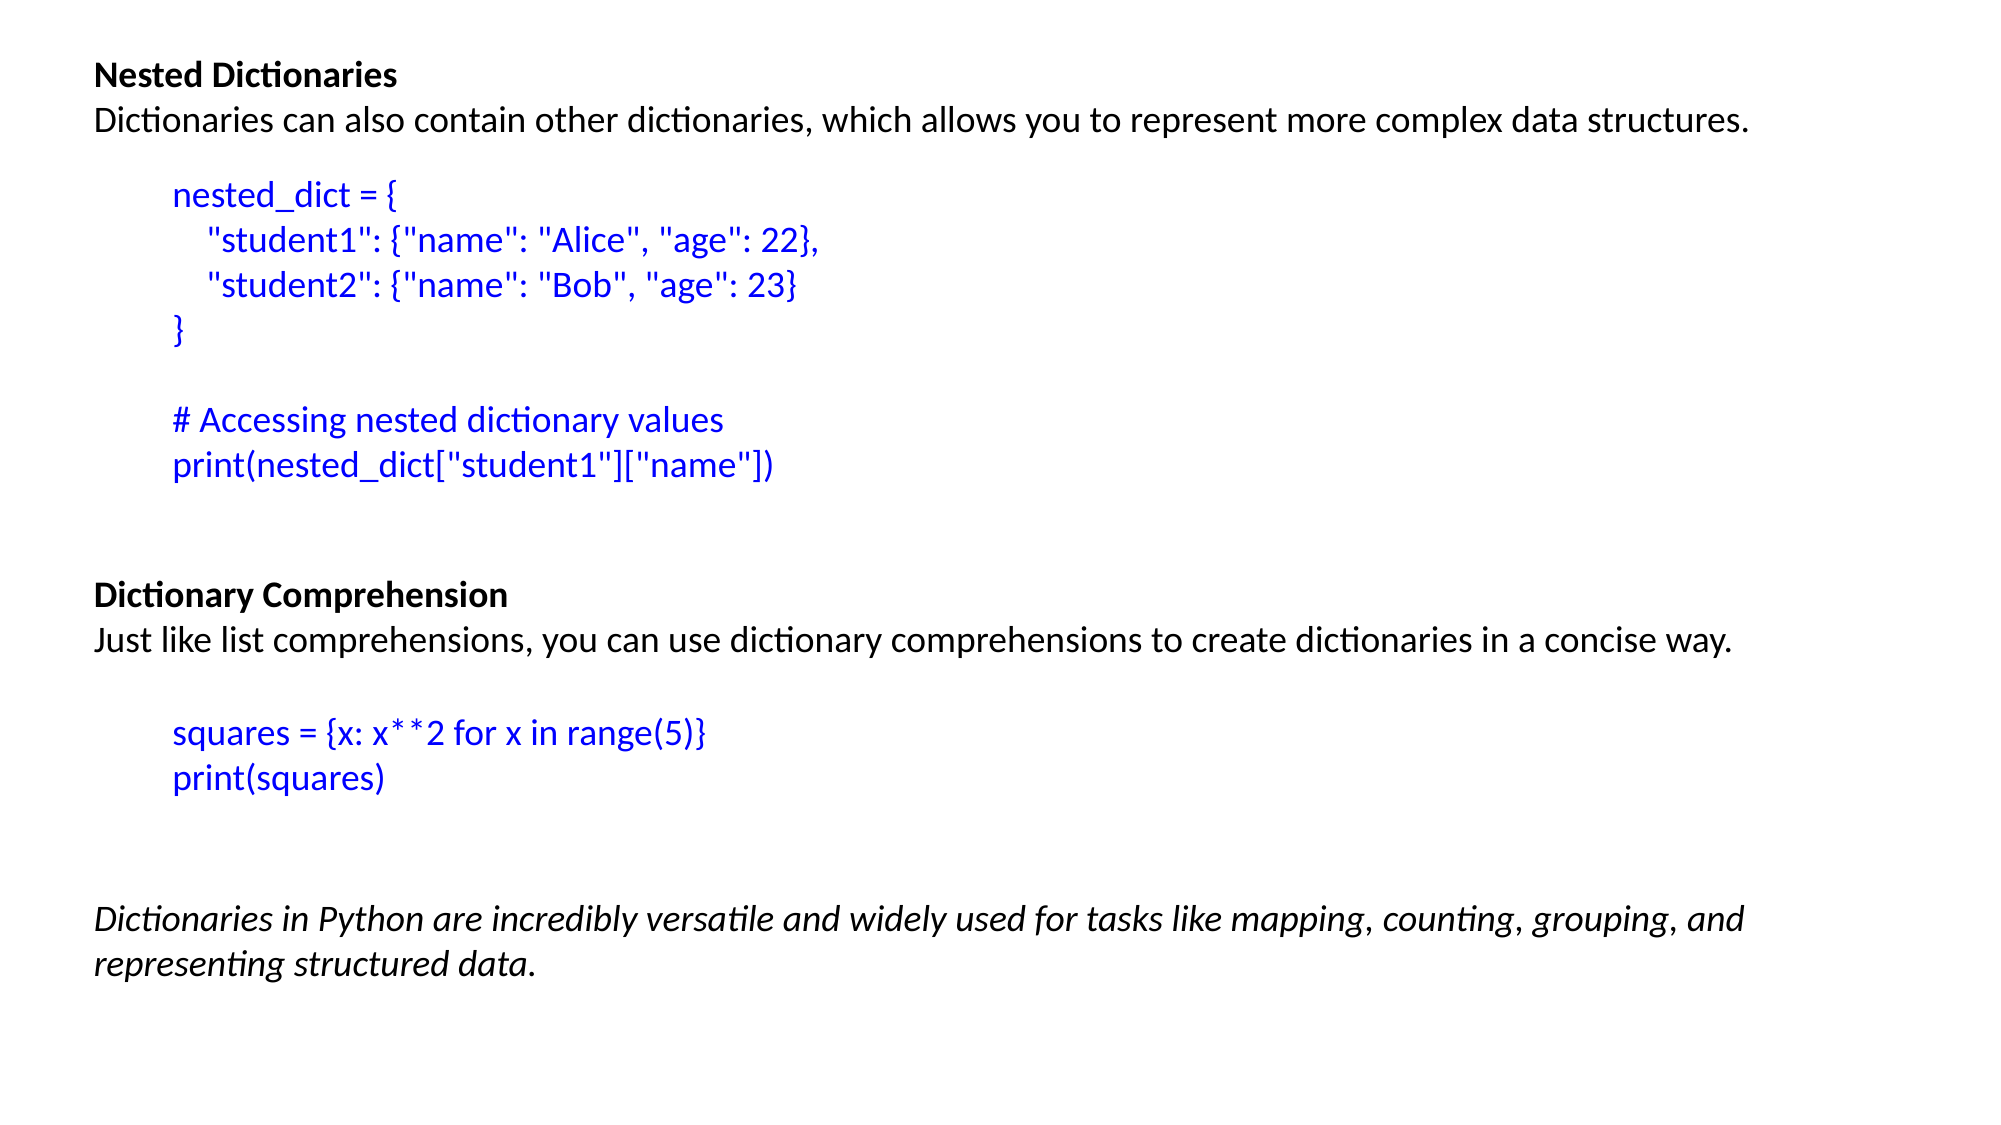

Nested Dictionaries
Dictionaries can also contain other dictionaries, which allows you to represent more complex data structures.
nested_dict = {
    "student1": {"name": "Alice", "age": 22},
    "student2": {"name": "Bob", "age": 23}
}

# Accessing nested dictionary values
print(nested_dict["student1"]["name"])
Dictionary Comprehension
Just like list comprehensions, you can use dictionary comprehensions to create dictionaries in a concise way.
squares = {x: x**2 for x in range(5)}
print(squares)
Dictionaries in Python are incredibly versatile and widely used for tasks like mapping, counting, grouping, and representing structured data.